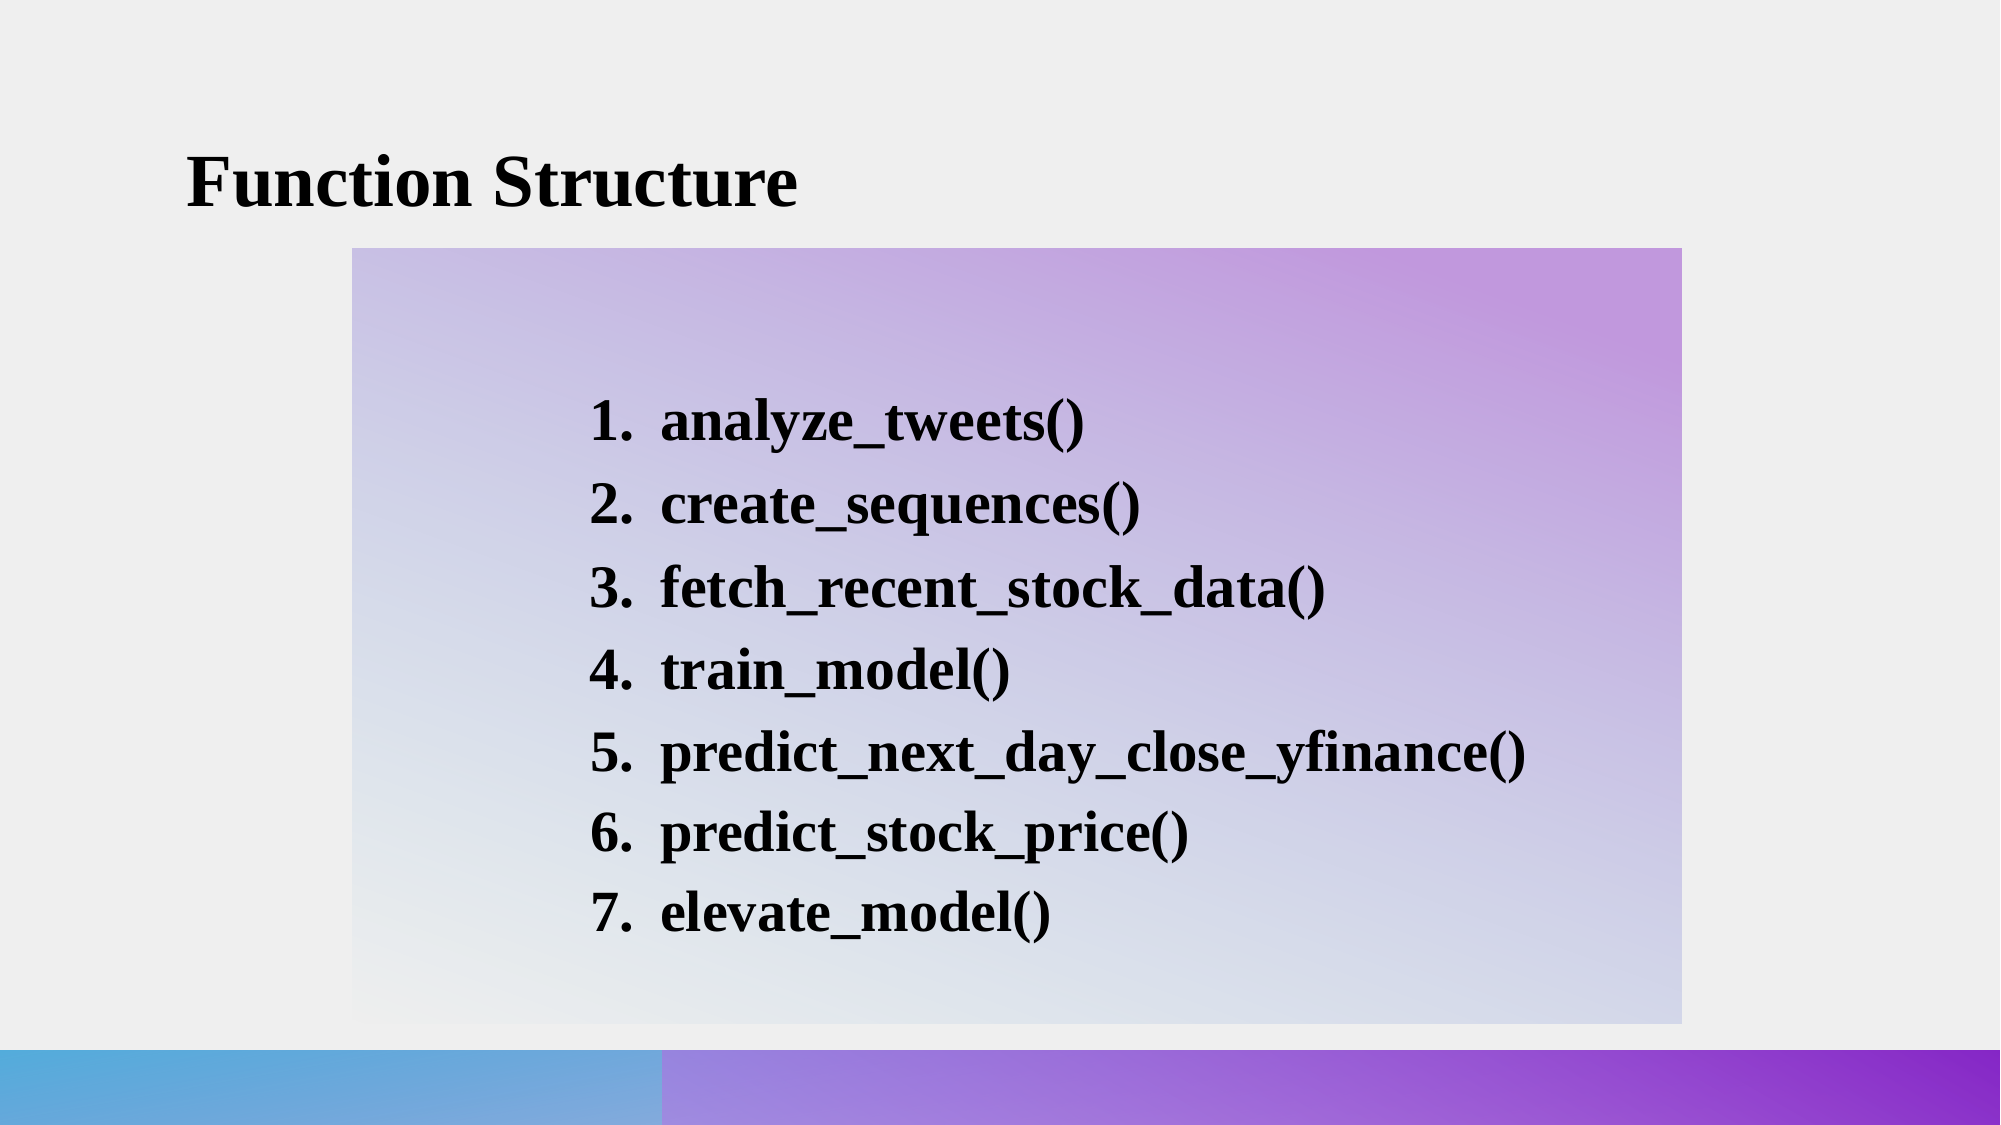

# Function Structure

analyze_tweets()
create_sequences()
fetch_recent_stock_data()
train_model()
predict_next_day_close_yfinance()
predict_stock_price()
elevate_model()